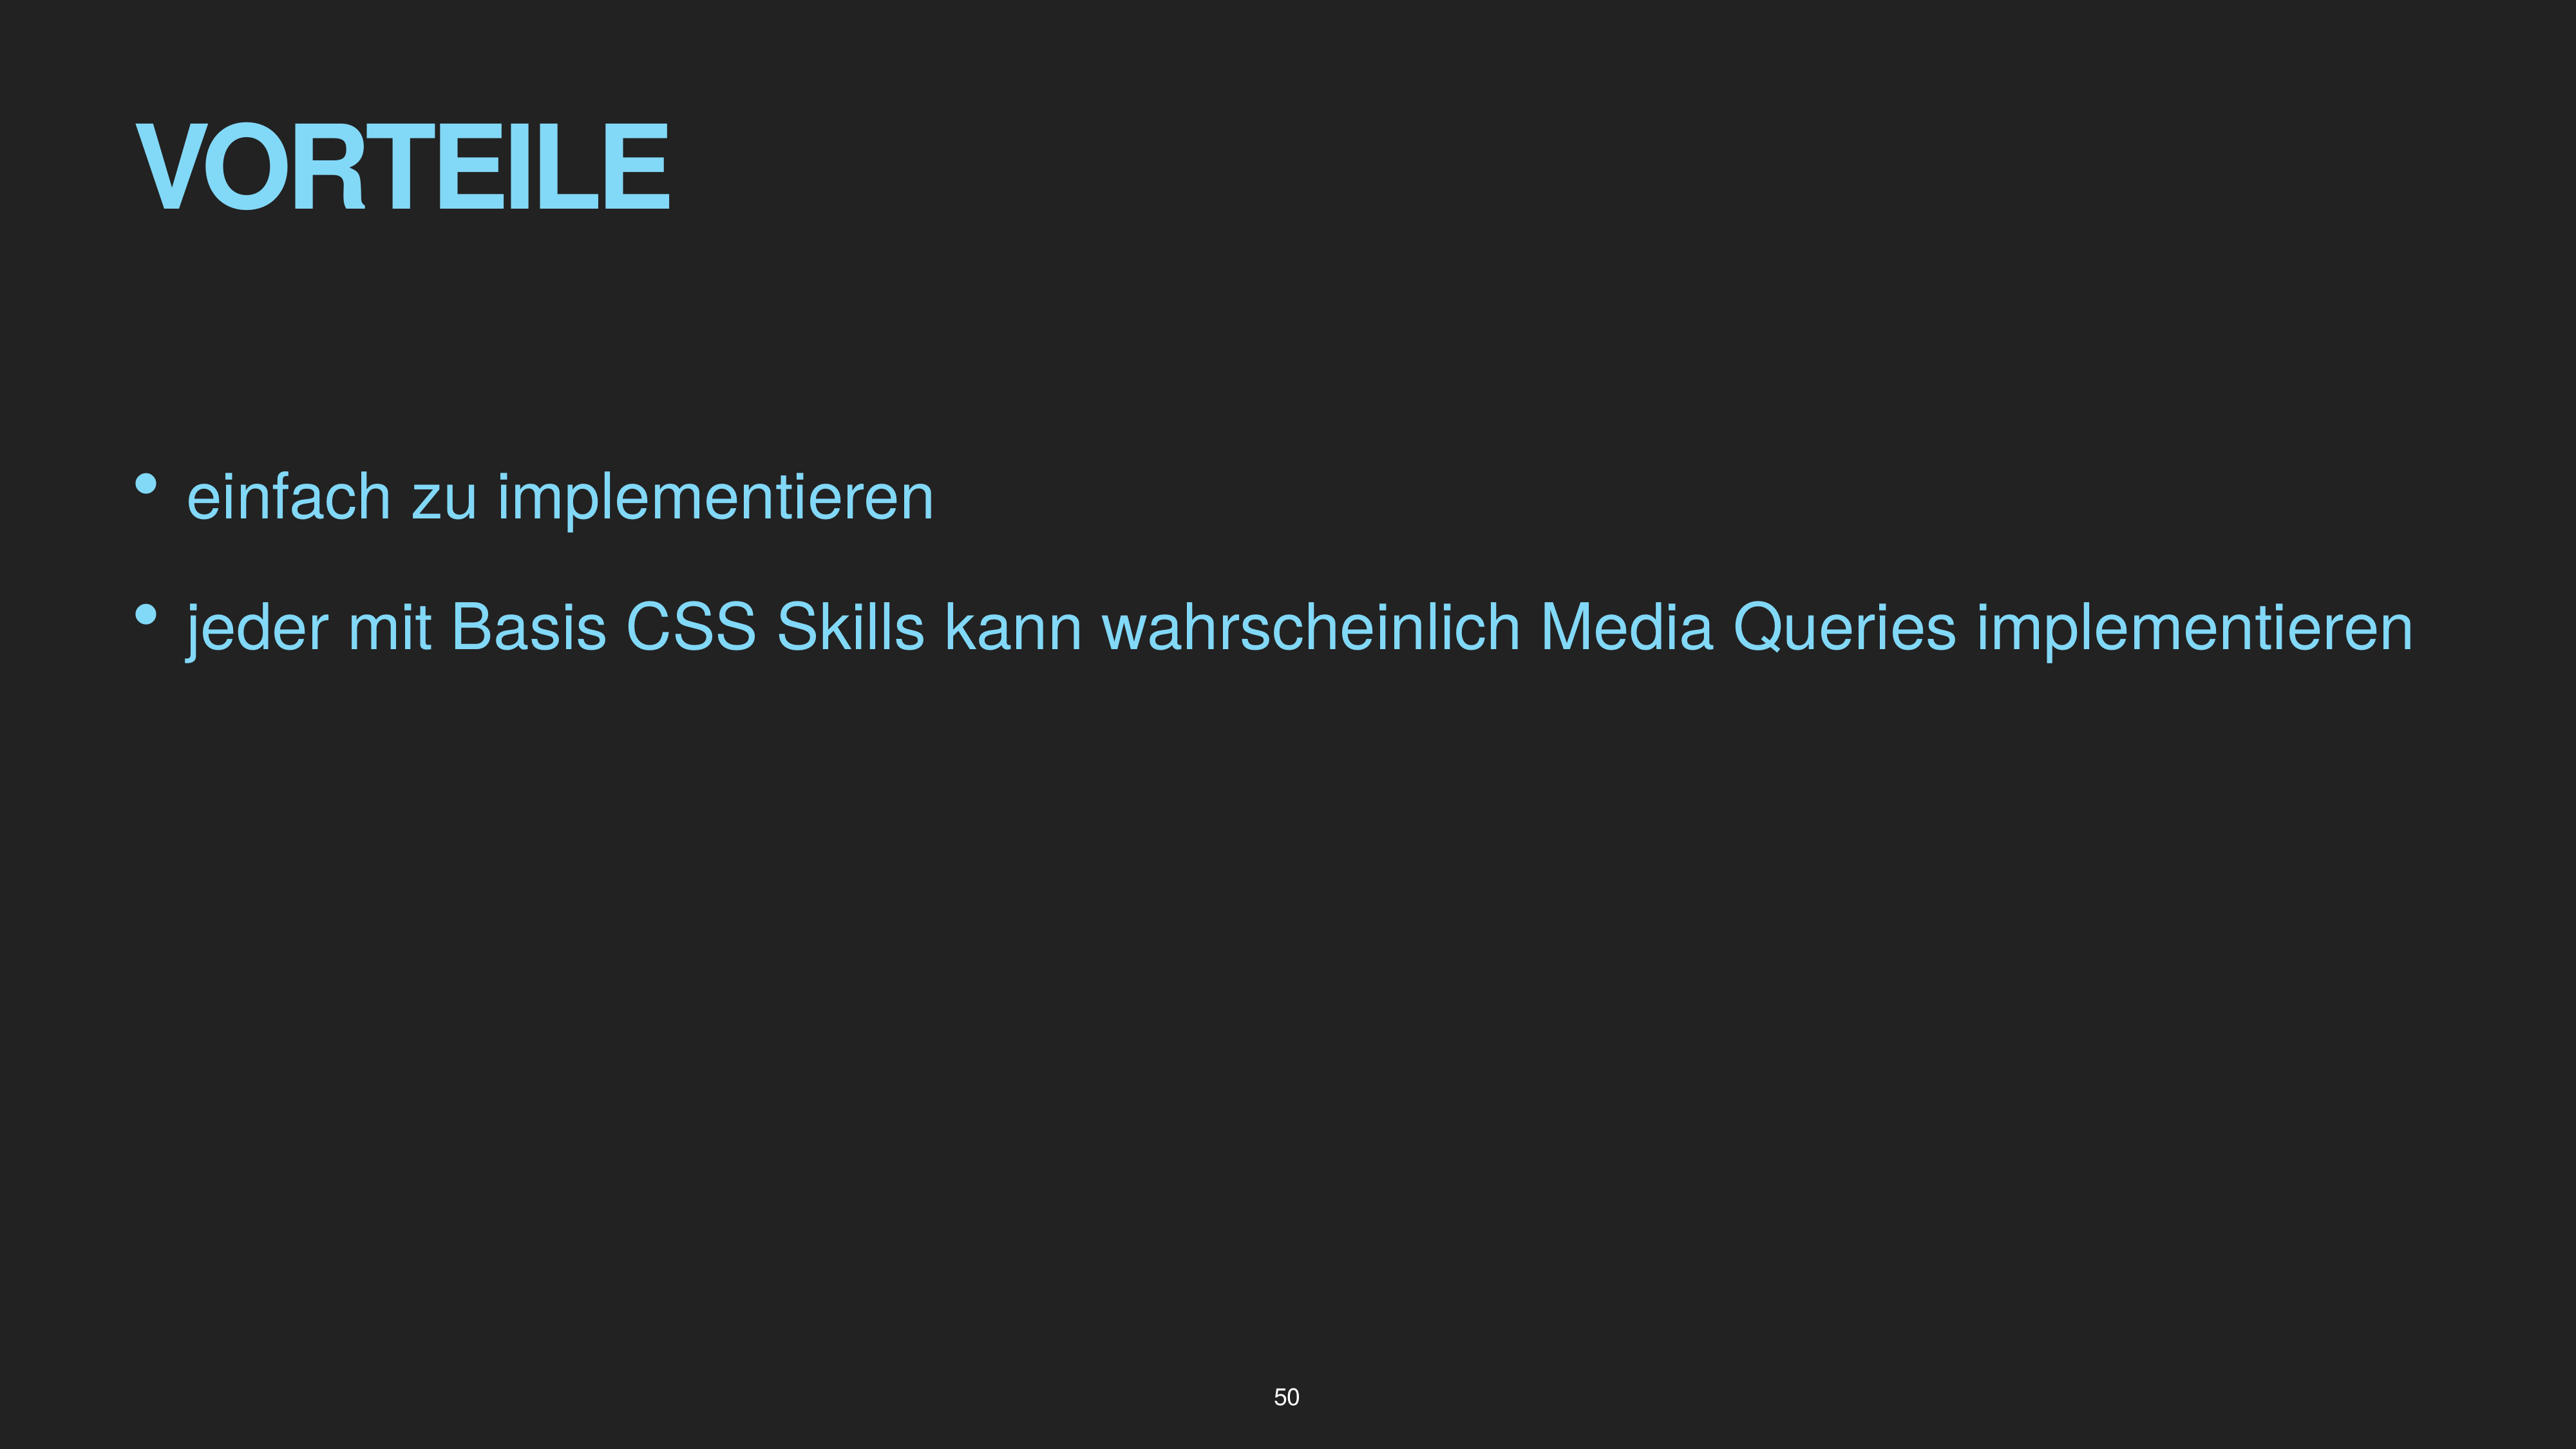

# Vorteile
einfach zu implementieren
jeder mit Basis CSS Skills kann wahrscheinlich Media Queries implementieren
50